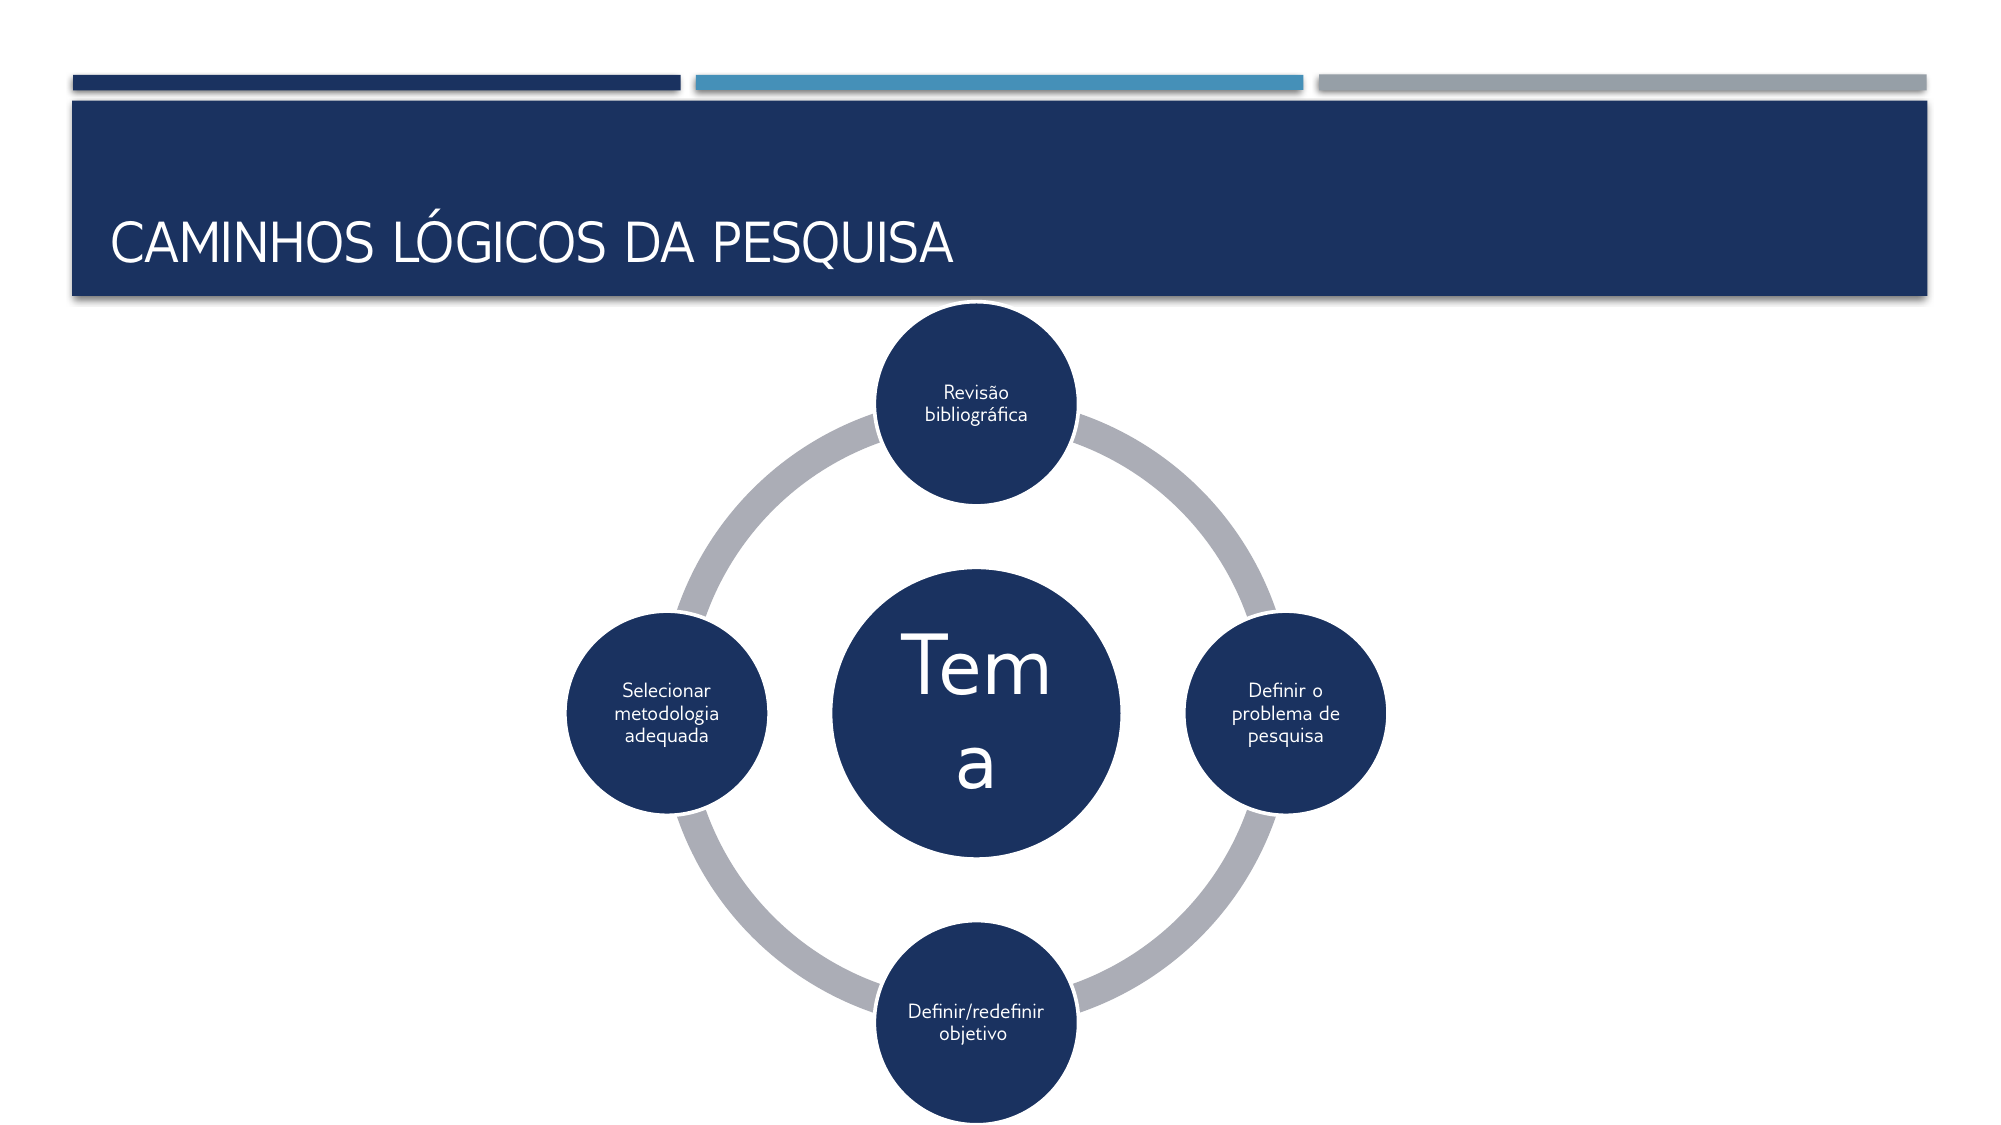

# Caminhos lógicos da pesquisa
Tema
Revisão bibliográfica
Definir o problema de pesquisa
Definir/redefinir objetivo
Selecionar metodologia adequada